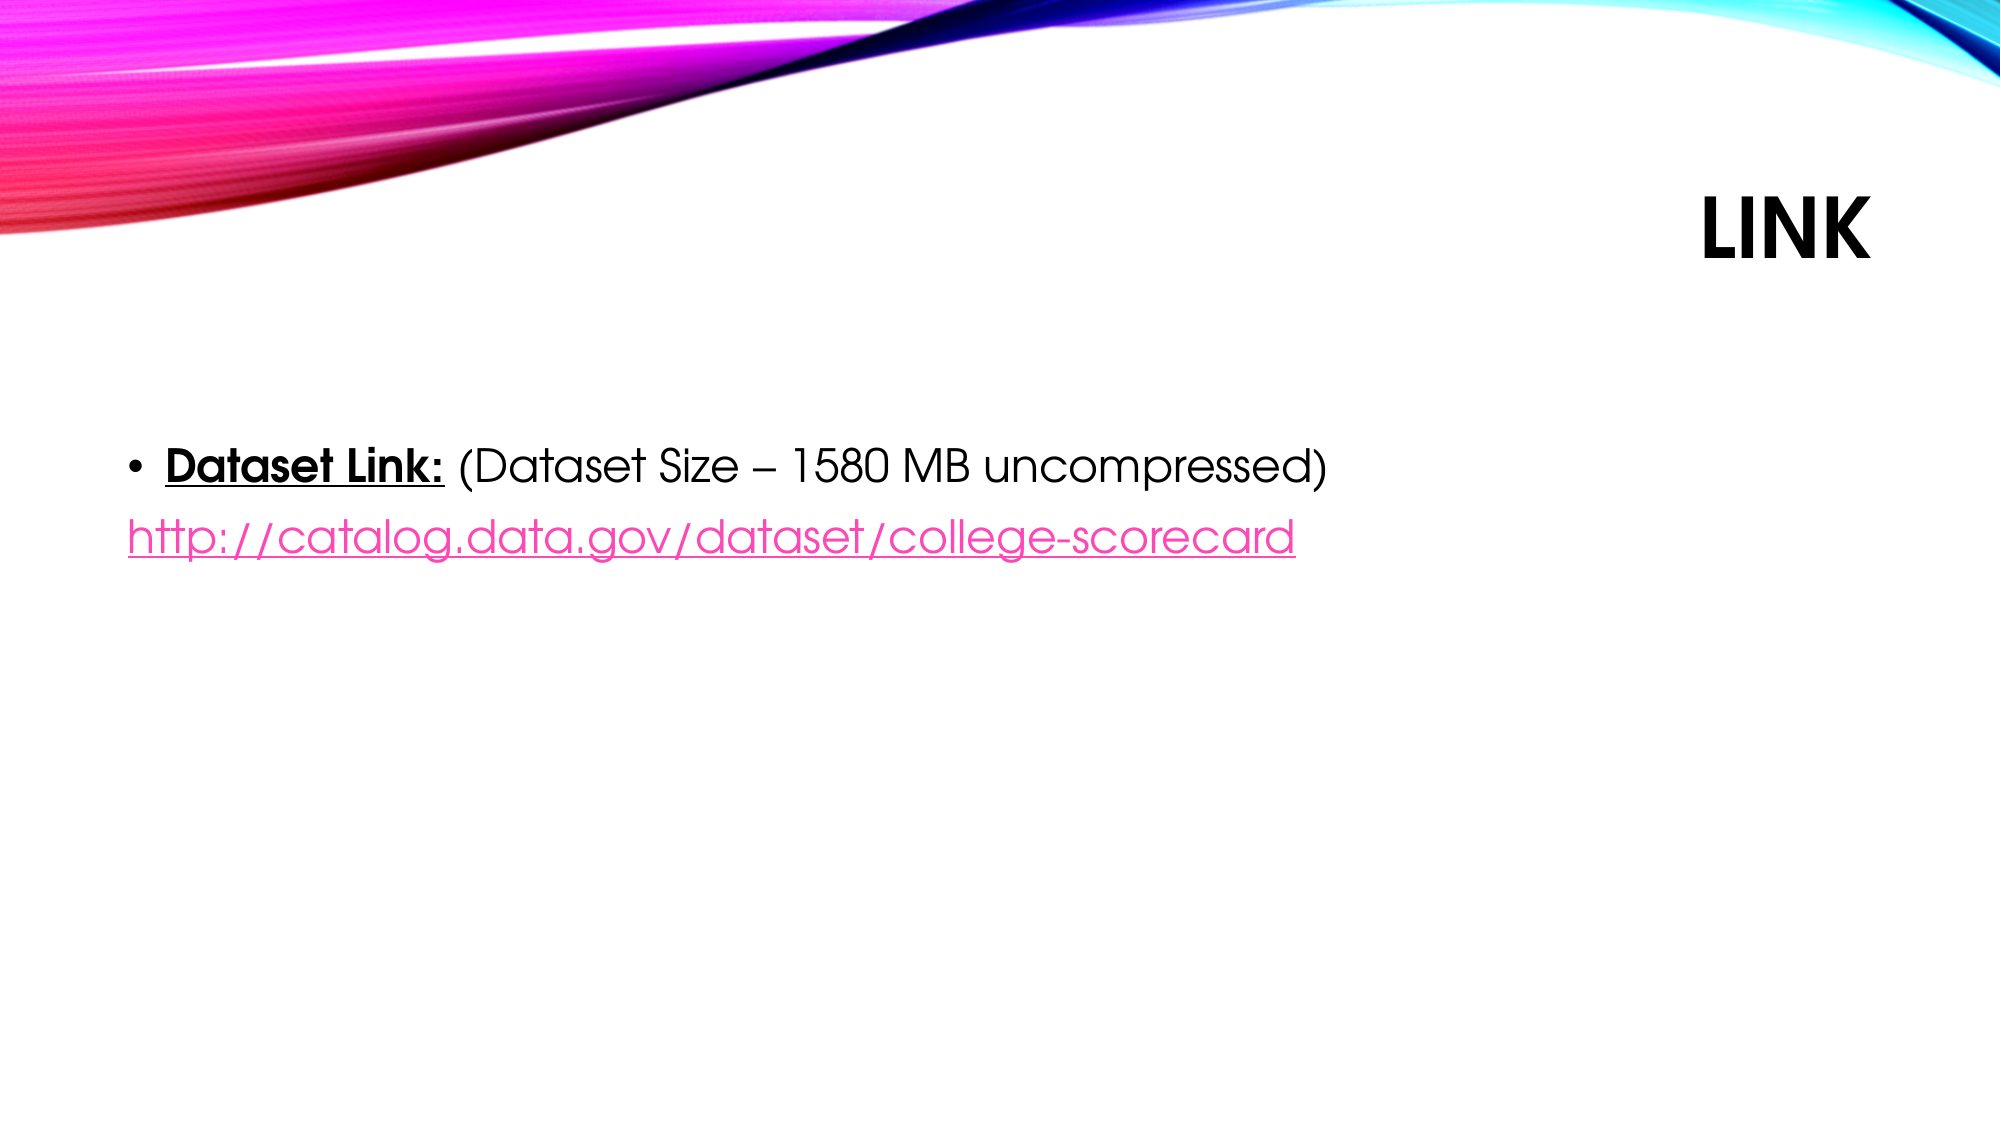

# Link

Dataset Link: (Dataset Size – 1580 MB uncompressed)
http://catalog.data.gov/dataset/college-scorecard